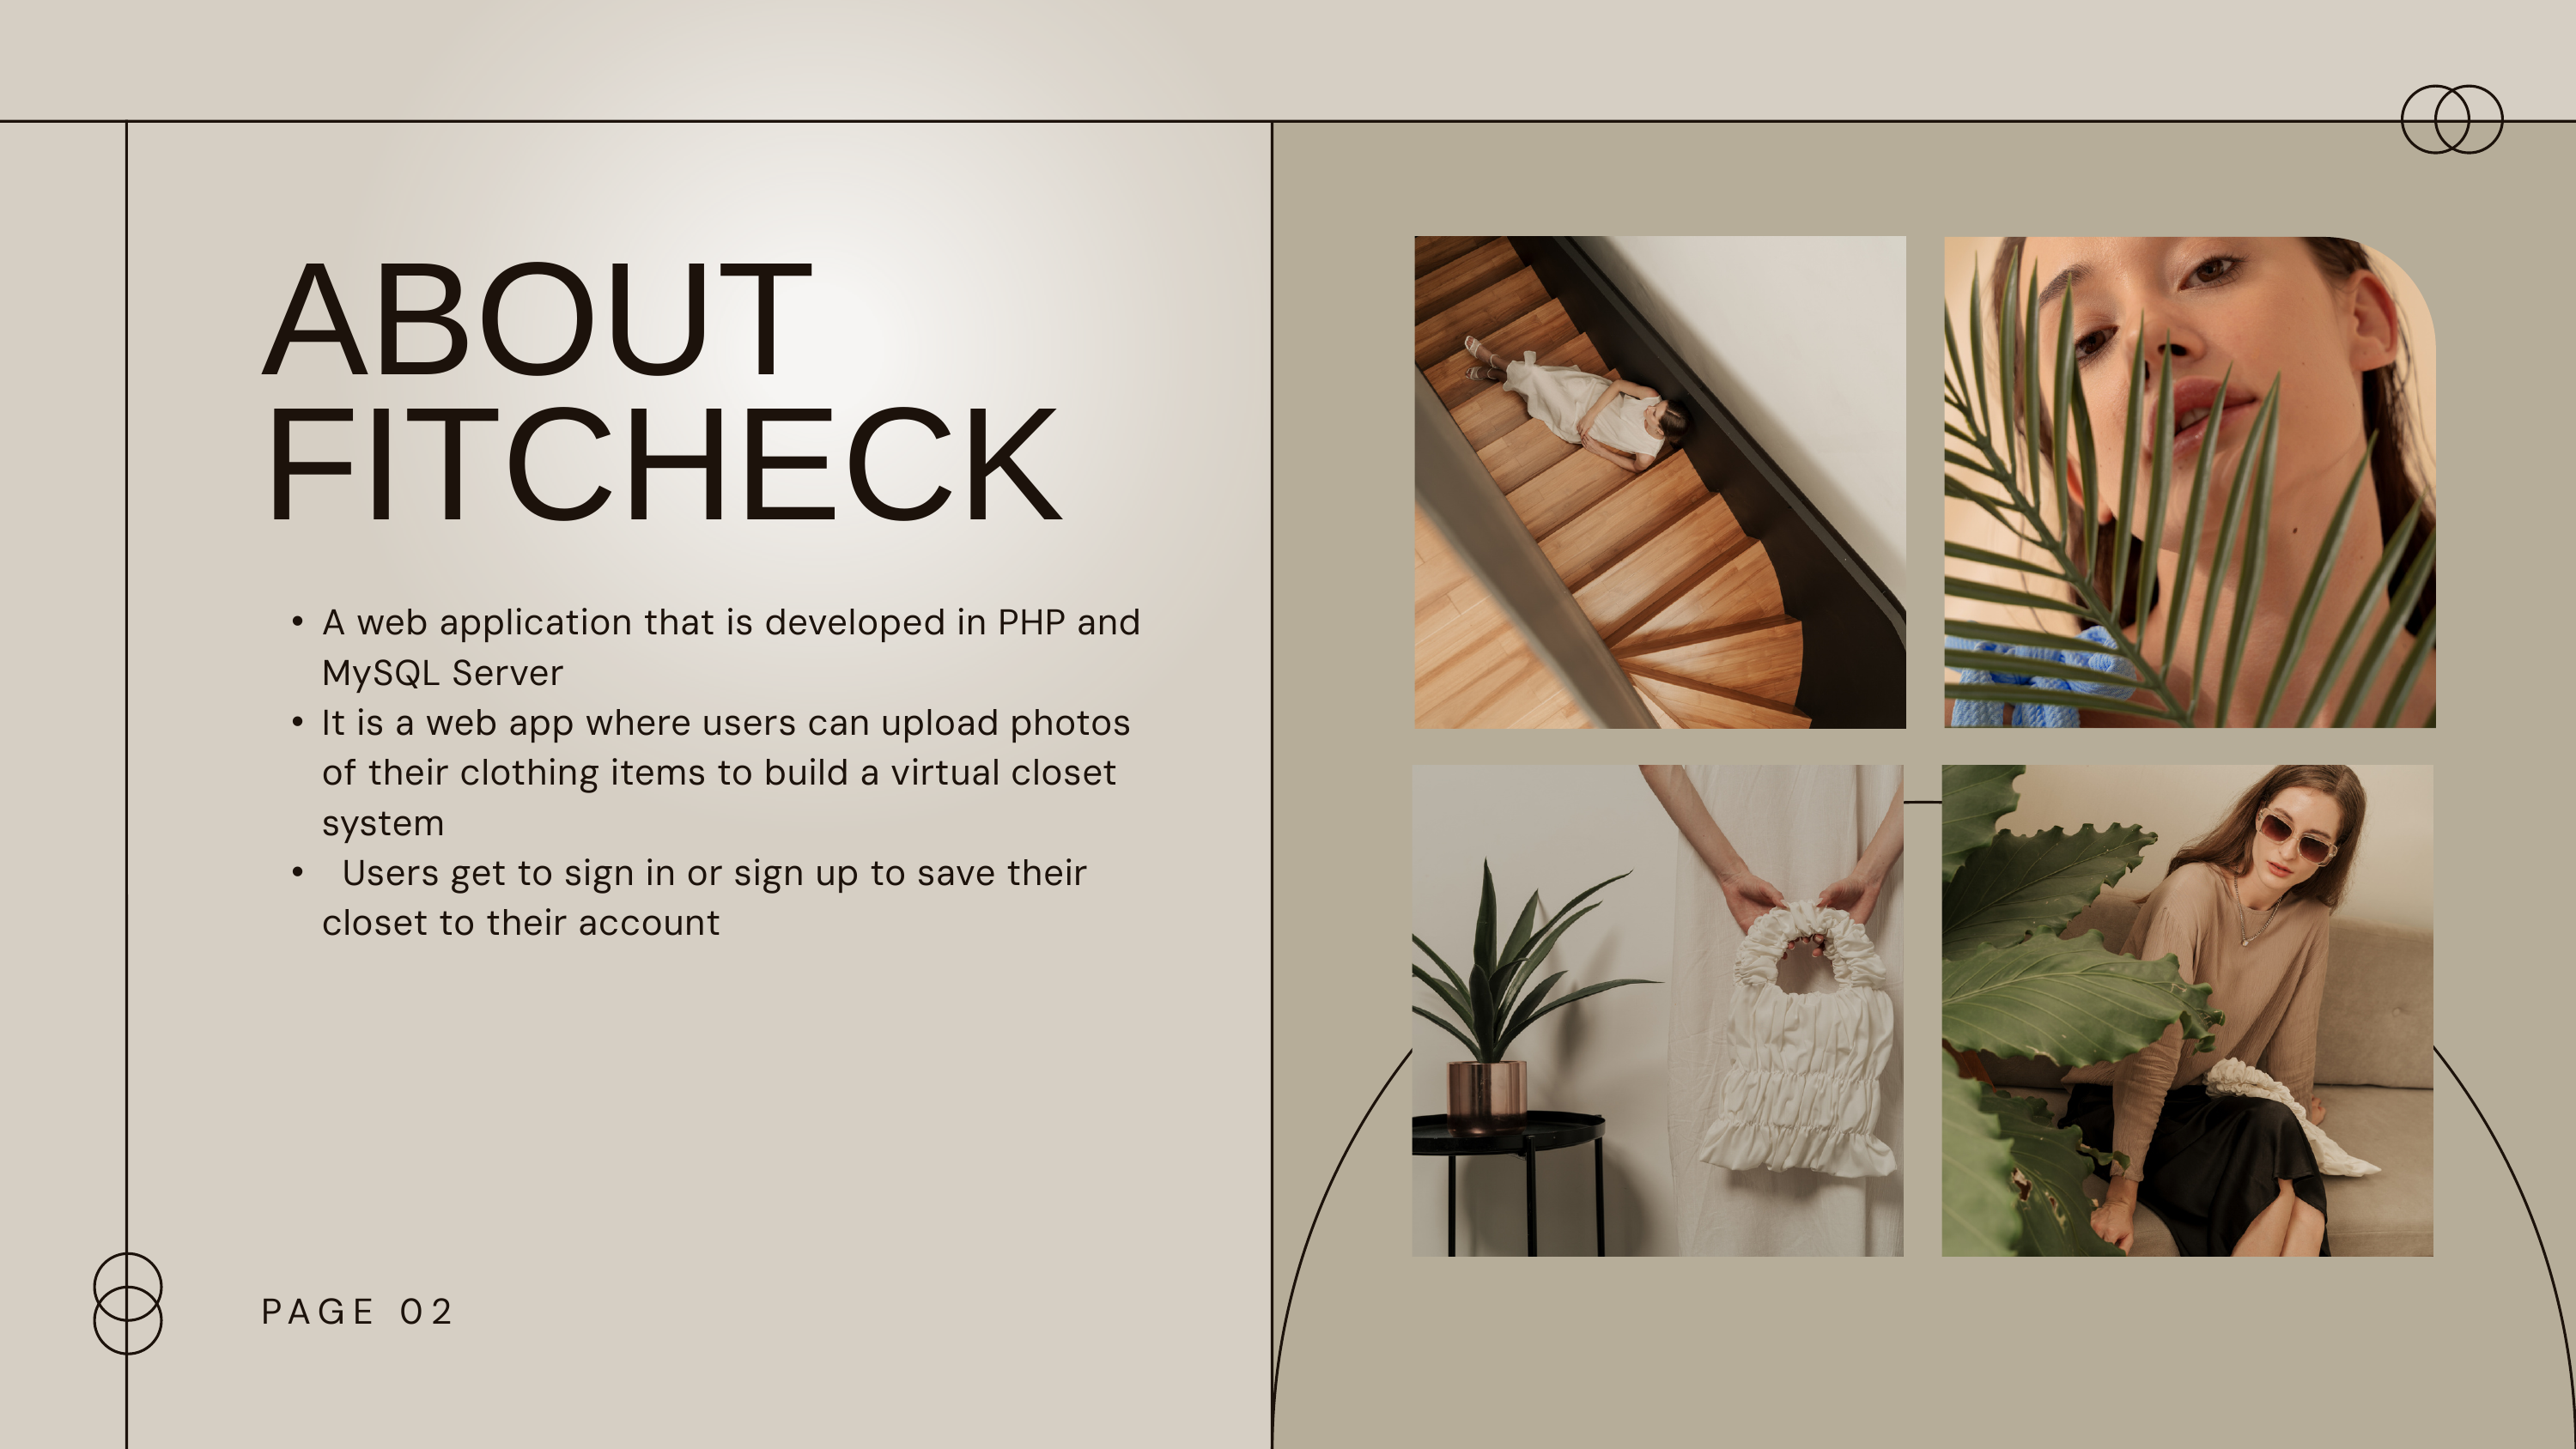

ABOUT FITCHECK
A web application that is developed in PHP and MySQL Server
It is a web app where users can upload photos of their clothing items to build a virtual closet system
  Users get to sign in or sign up to save their closet to their account

PAGE 02